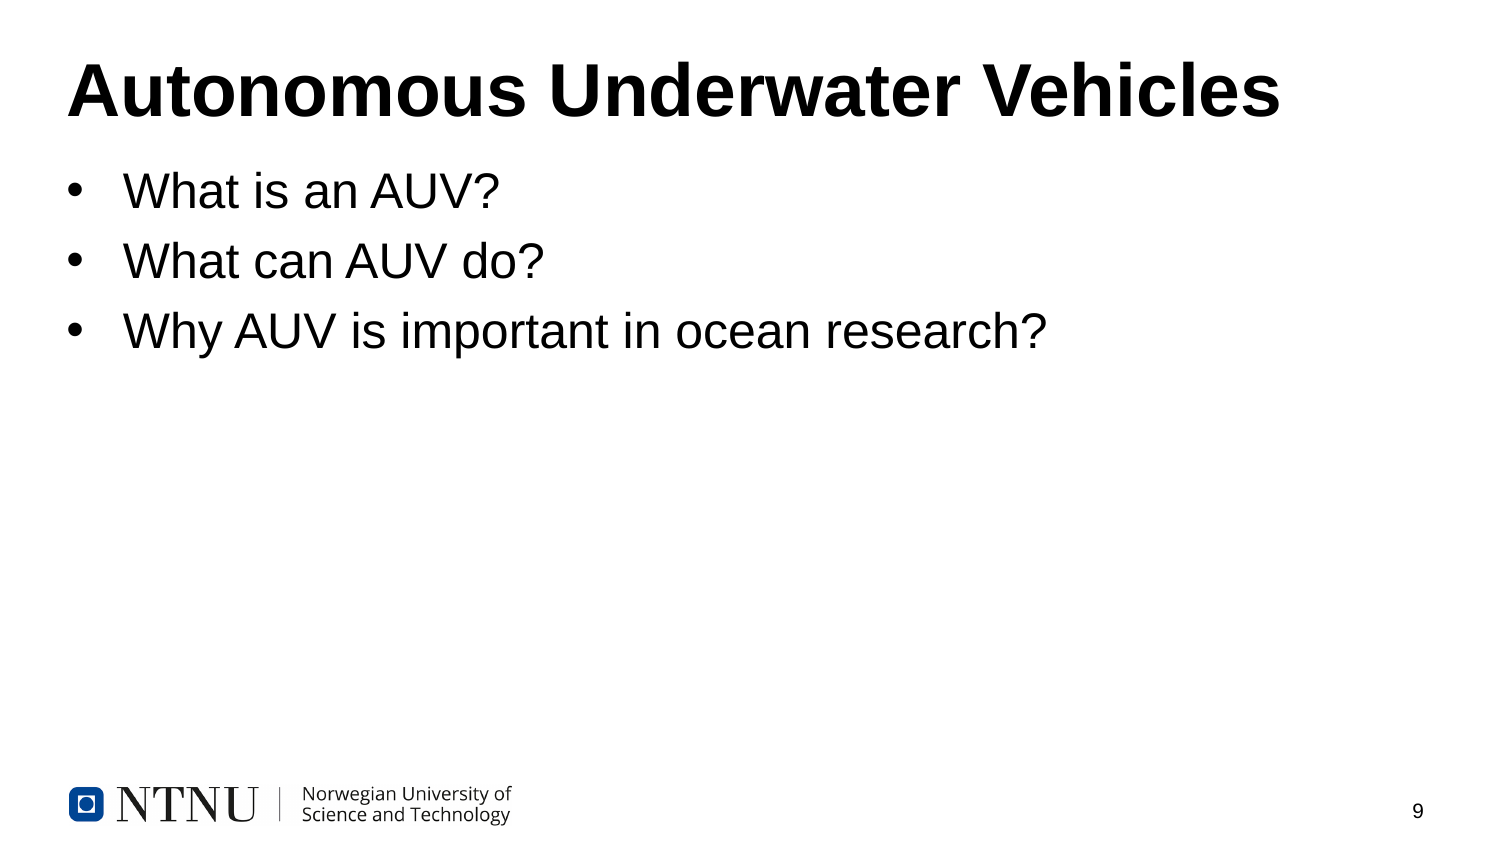

# Autonomous Underwater Vehicles
What is an AUV?
What can AUV do?
Why AUV is important in ocean research?